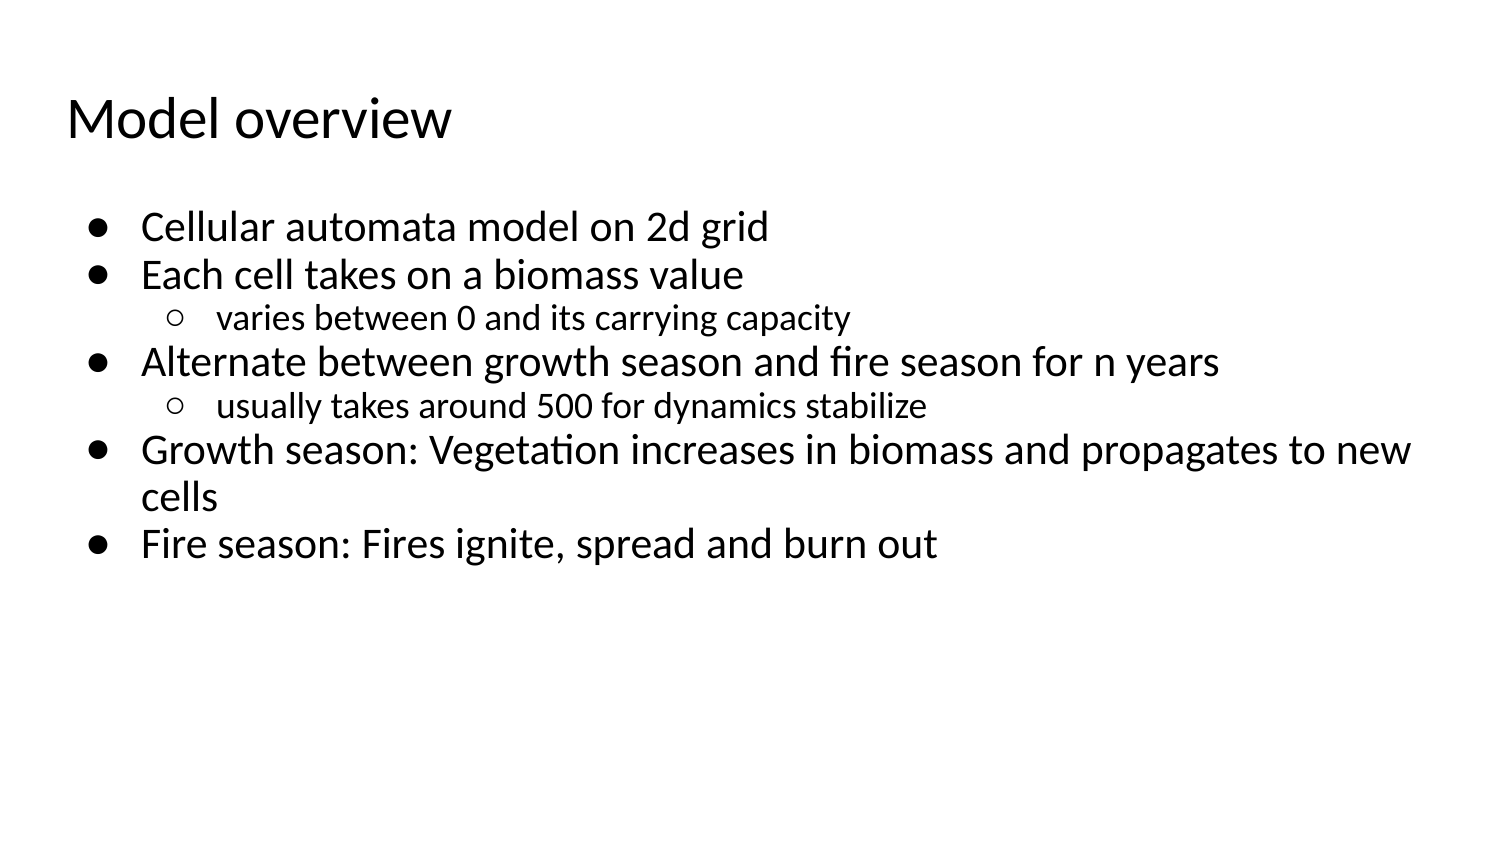

# Model overview
Cellular automata model on 2d grid
Each cell takes on a biomass value
varies between 0 and its carrying capacity
Alternate between growth season and fire season for n years
usually takes around 500 for dynamics stabilize
Growth season: Vegetation increases in biomass and propagates to new cells
Fire season: Fires ignite, spread and burn out